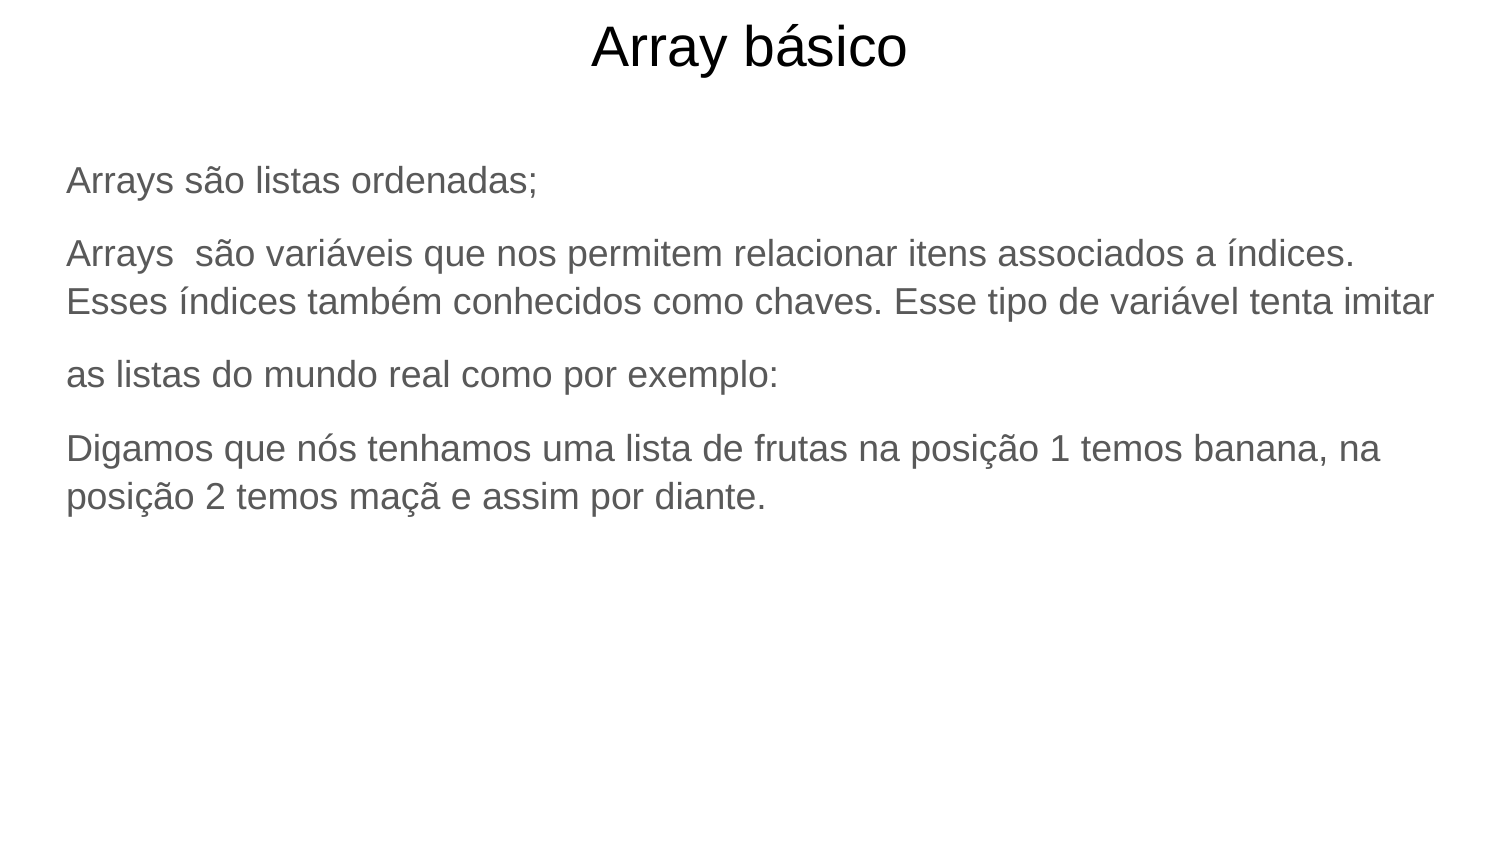

# Array básico
Arrays são listas ordenadas;
Arrays  são variáveis que nos permitem relacionar itens associados a índices. Esses índices também conhecidos como chaves. Esse tipo de variável tenta imitar
as listas do mundo real como por exemplo:
Digamos que nós tenhamos uma lista de frutas na posição 1 temos banana, na posição 2 temos maçã e assim por diante.